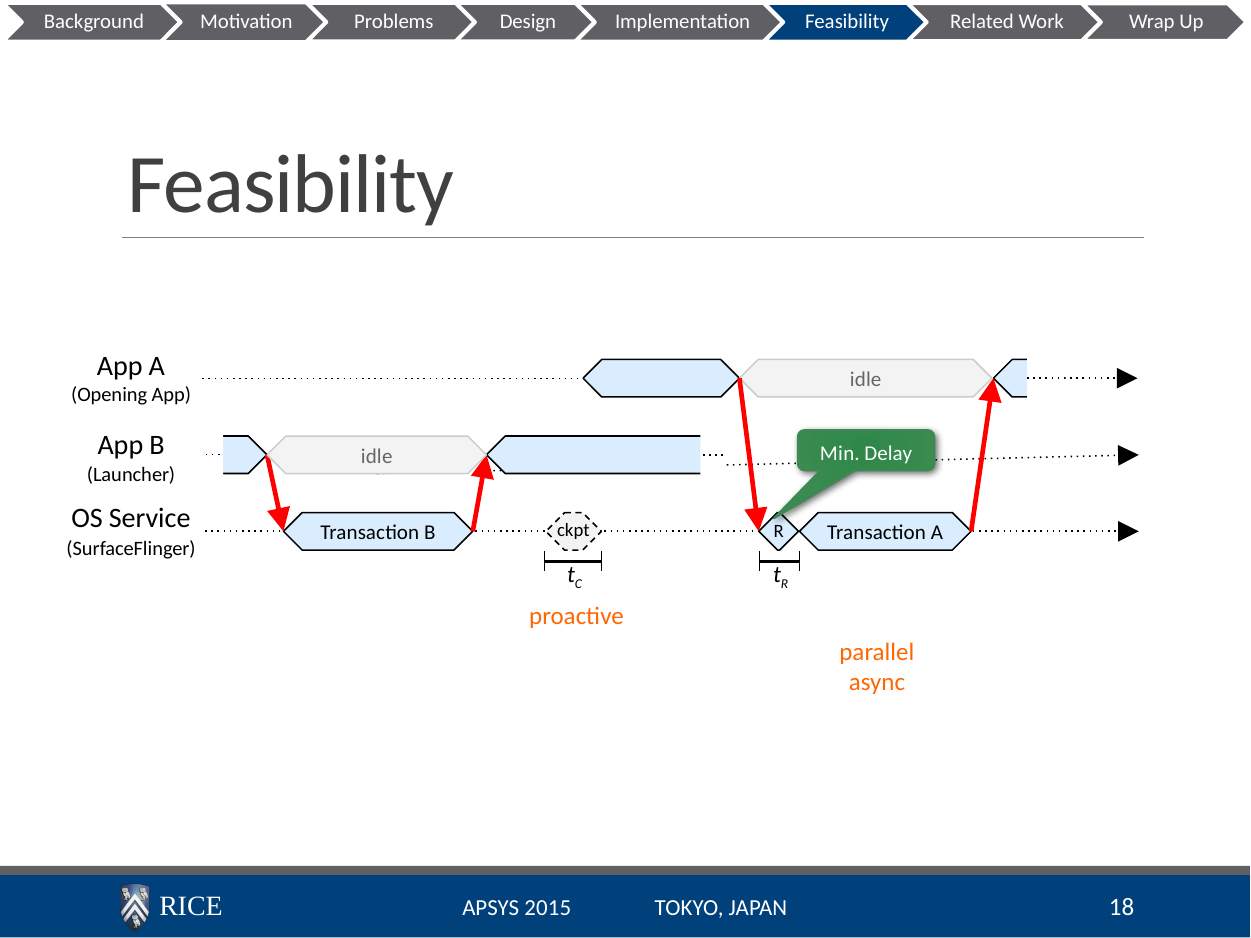

Feasibility
# Feasibility

idle

R

Transaction A
App A

(Opening App)

App B

(Launcher)

idle
OS Service
Transaction B
(SurfaceFlinger)
Min. Delay
ckpt

tC
tR
proactive
parallel
async
APSys 2015                Tokyo, Japan
18